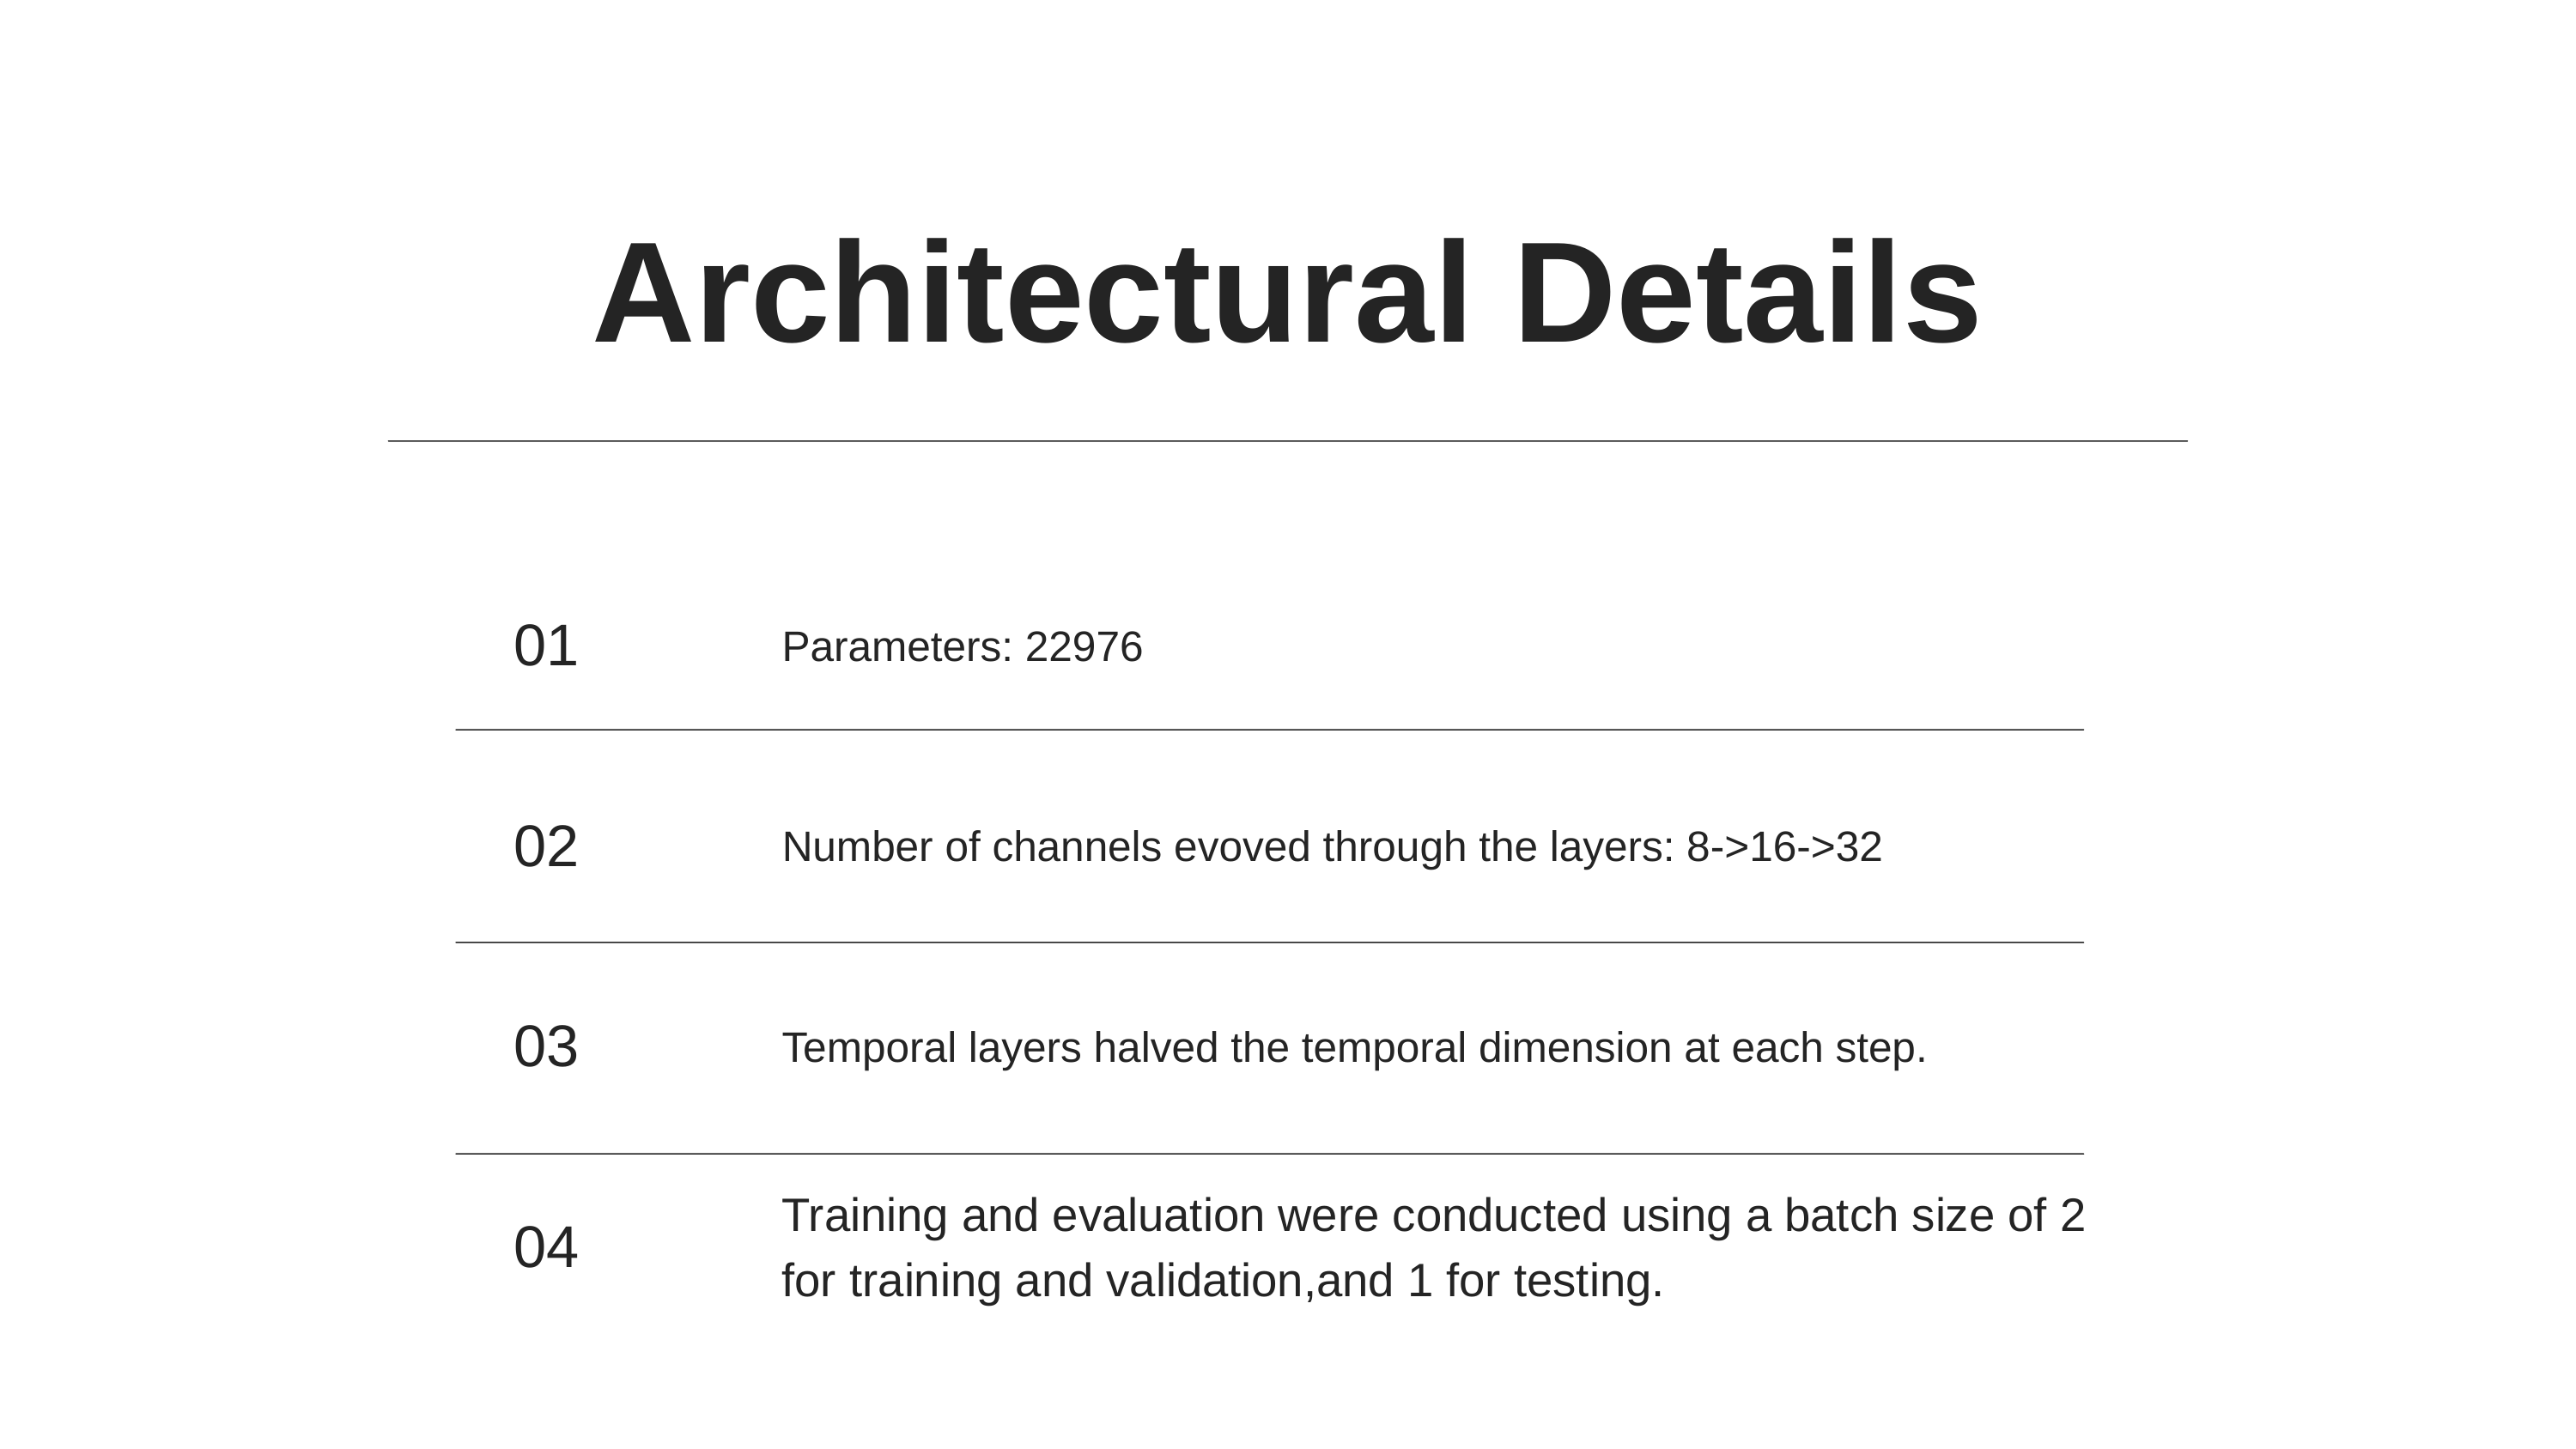

Architectural Details

01
Parameters: 22976

02
Number of channels evoved through the layers: 8->16->32

03
Temporal layers halved the temporal dimension at each step.

Training and evaluation were conducted using a batch size of 2 for training and validation,and 1 for testing.
04